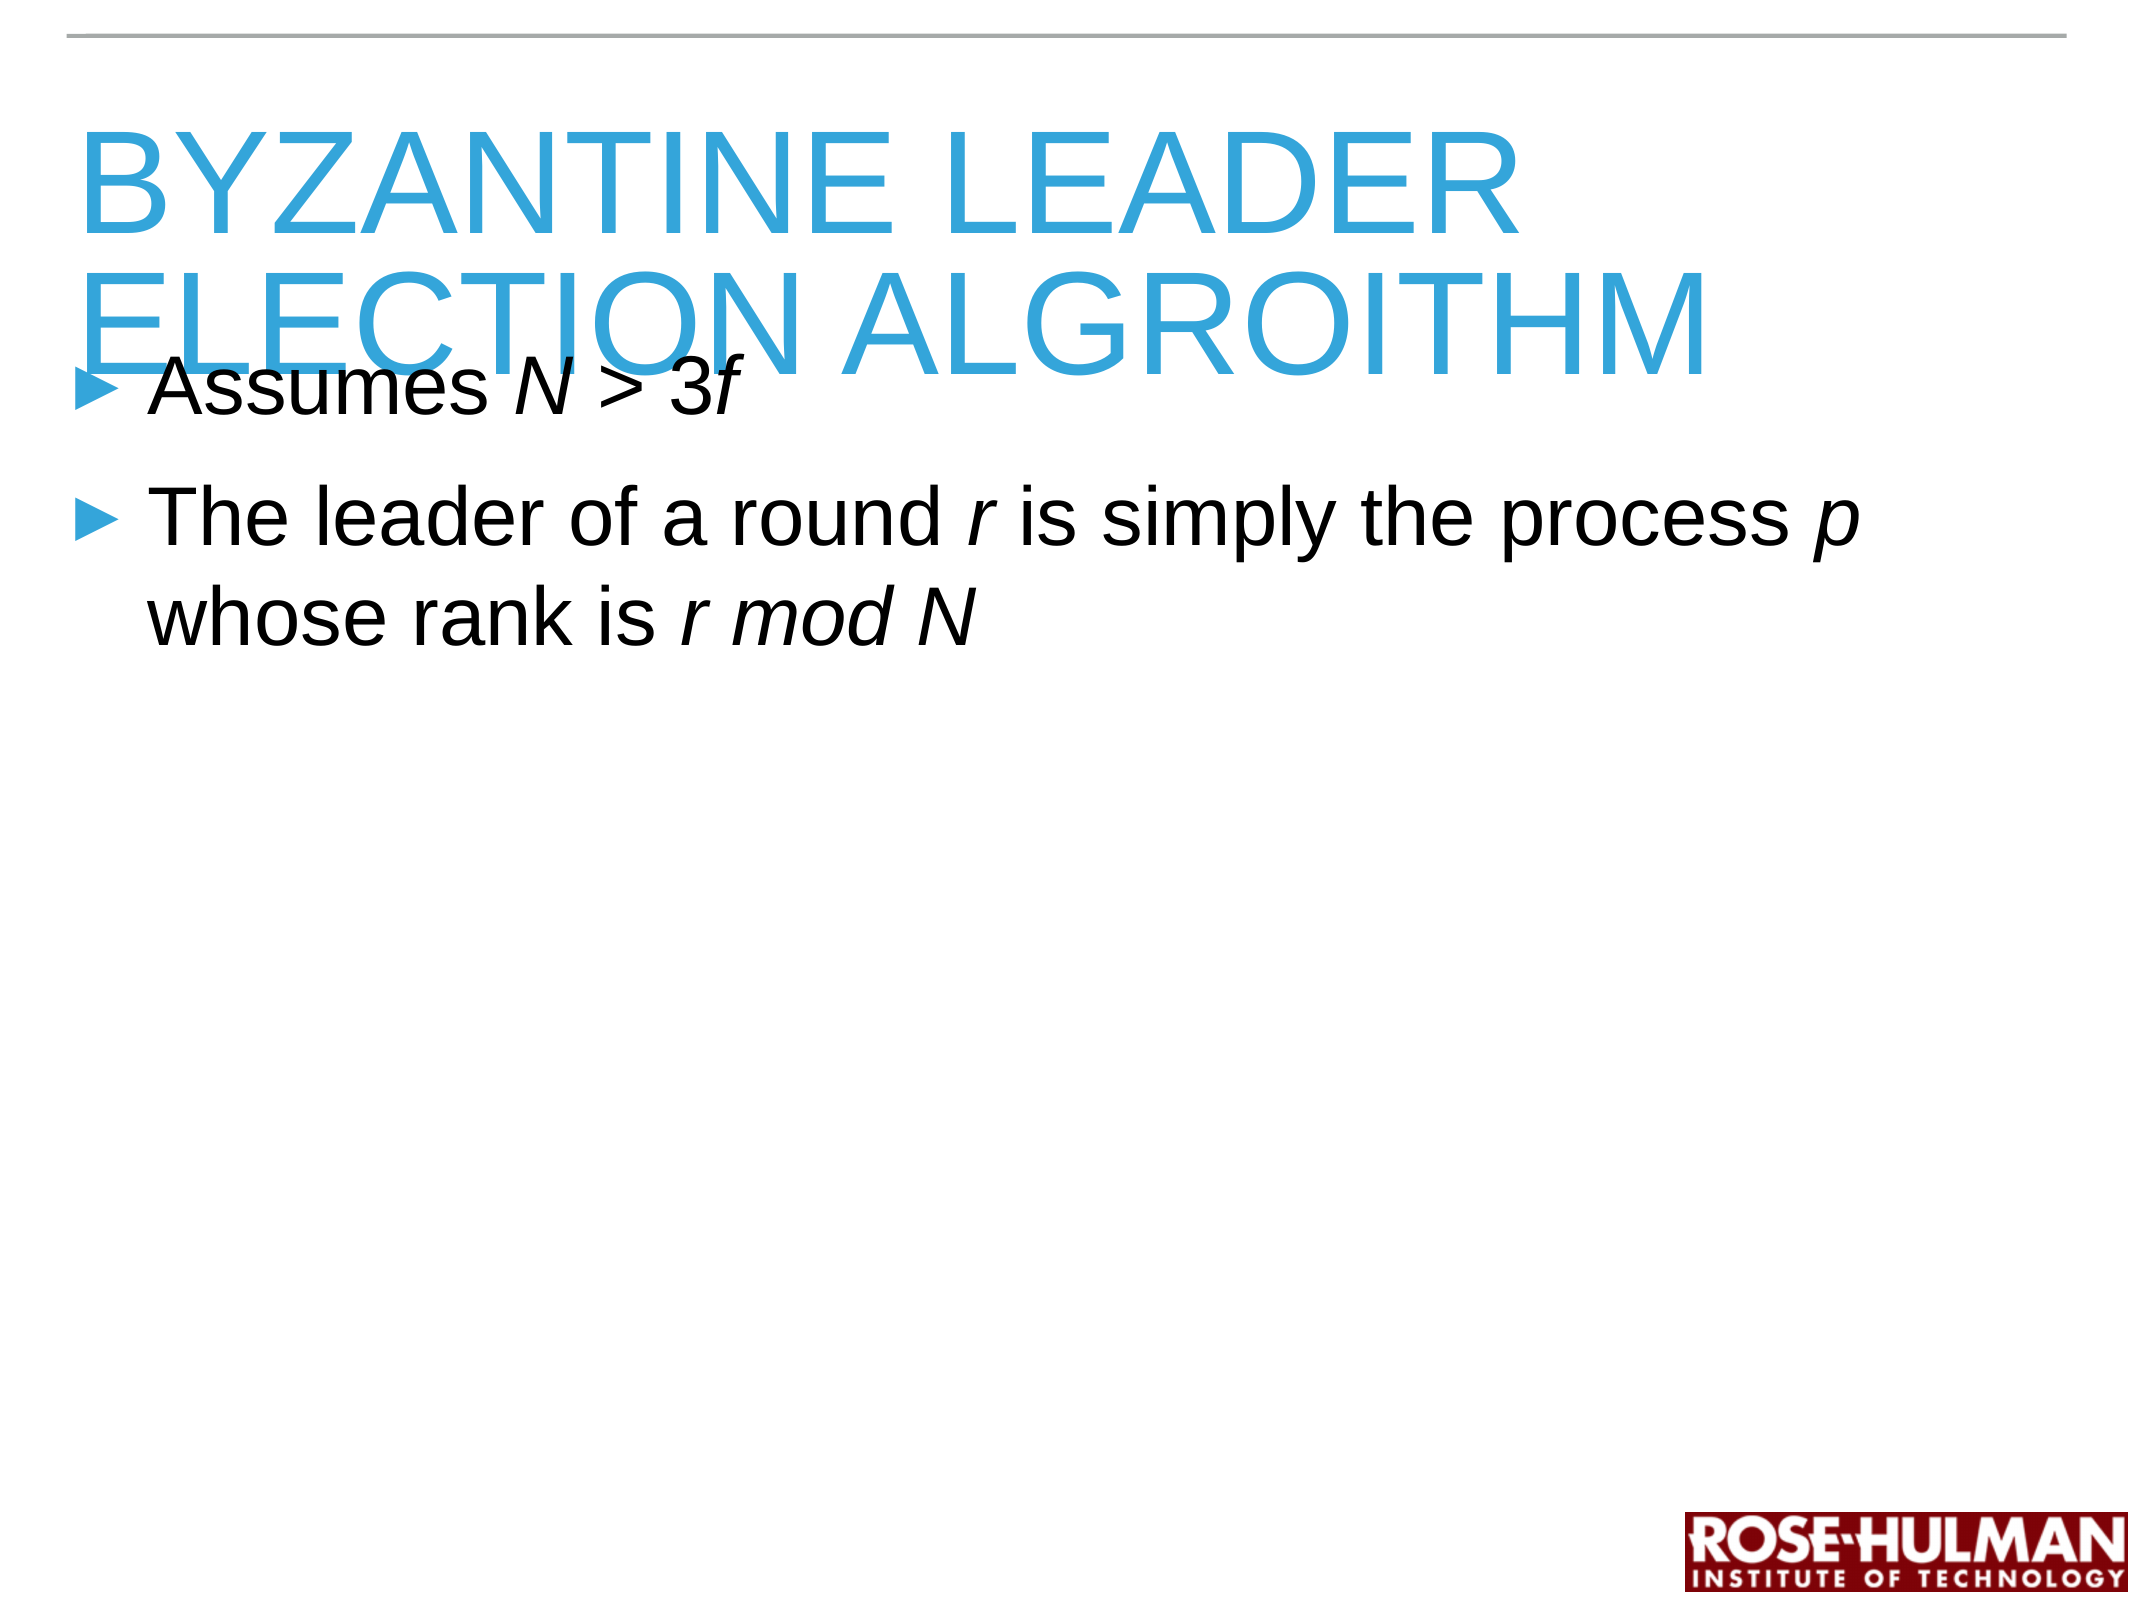

# byzantine leader election algroithm
Assumes N > 3f
The leader of a round r is simply the process p whose rank is r mod N
114